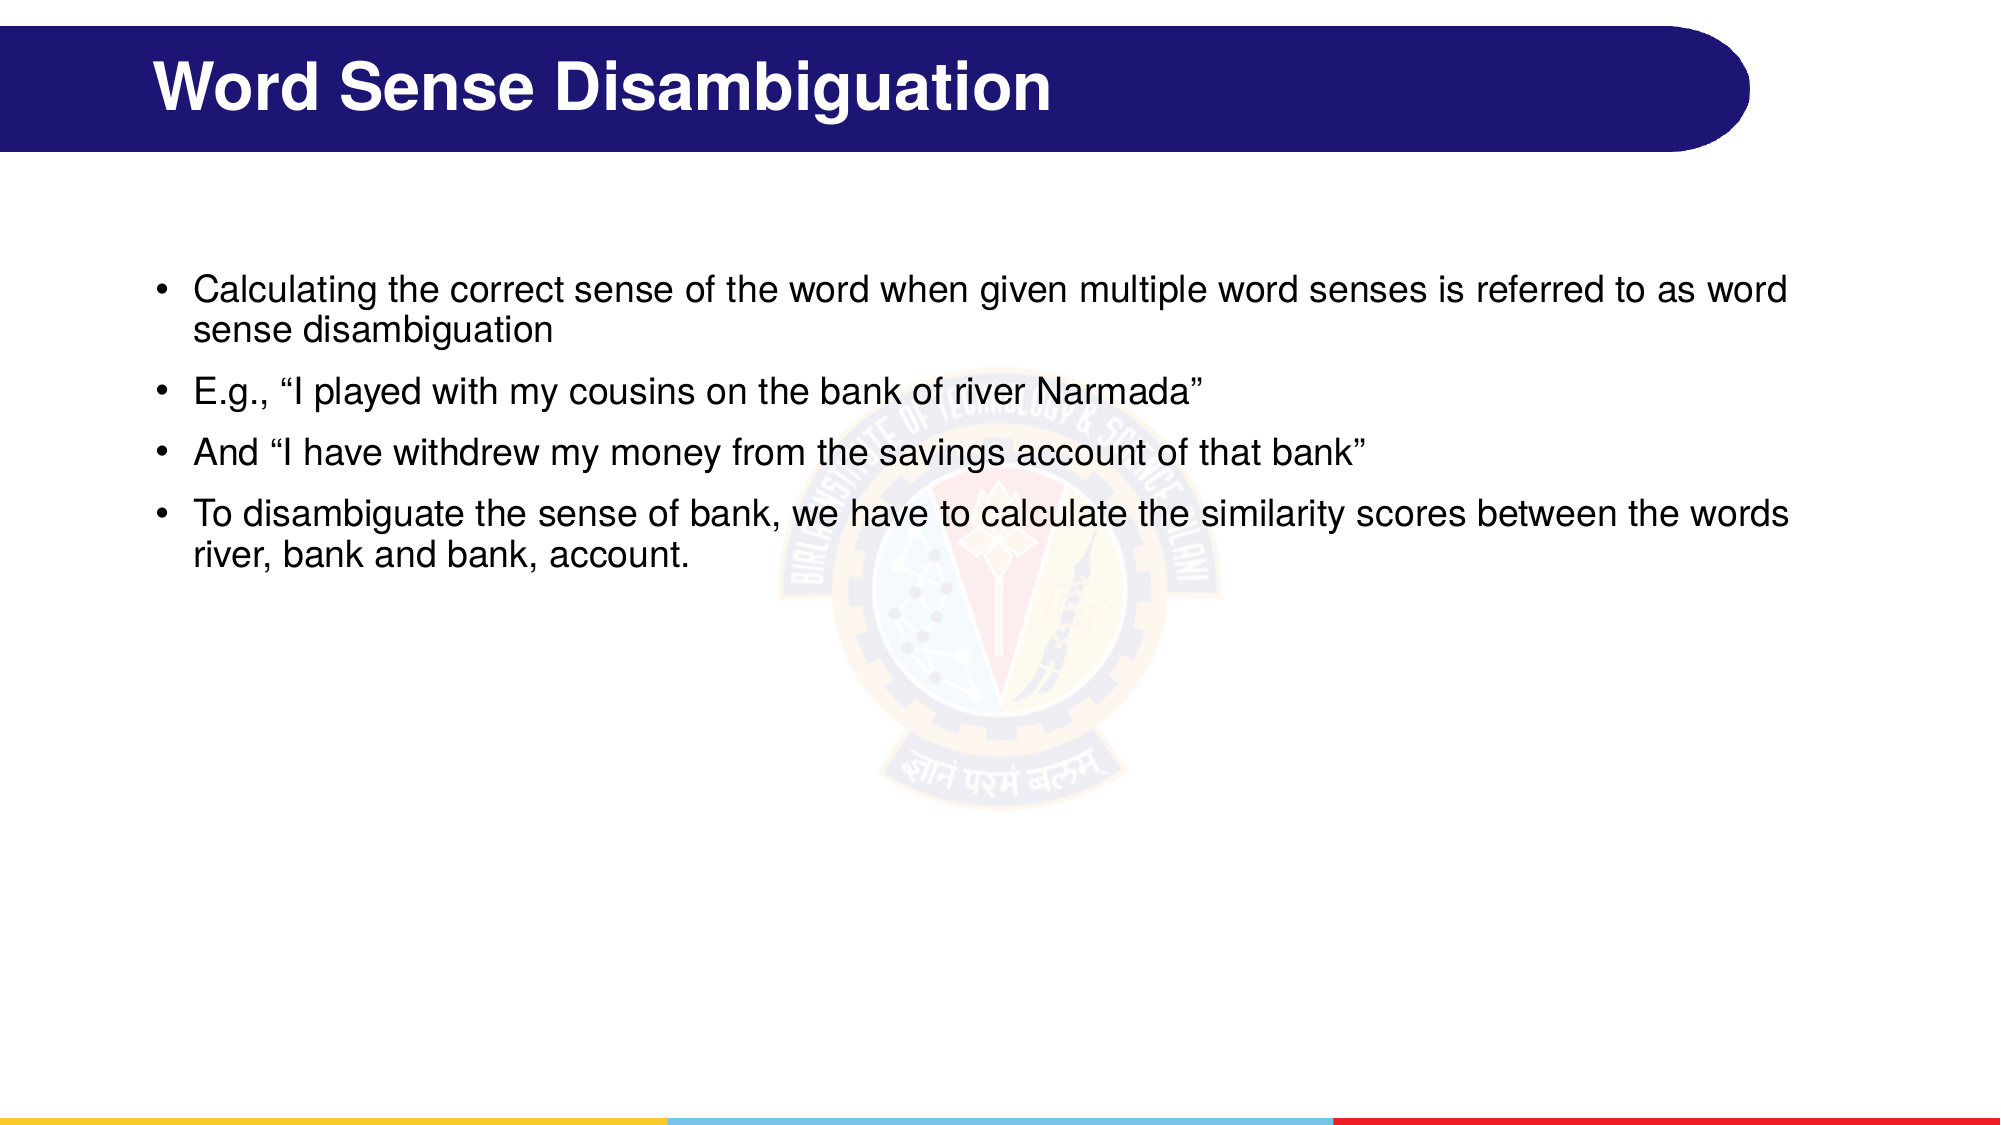

# Word Sense Disambiguation

Calculating the correct sense of the word when given multiple word senses is referred to as word sense disambiguation
E.g., “I played with my cousins on the bank of river Narmada”
And “I have withdrew my money from the savings account of that bank”
To disambiguate the sense of bank, we have to calculate the similarity scores between the words river, bank and bank, account.